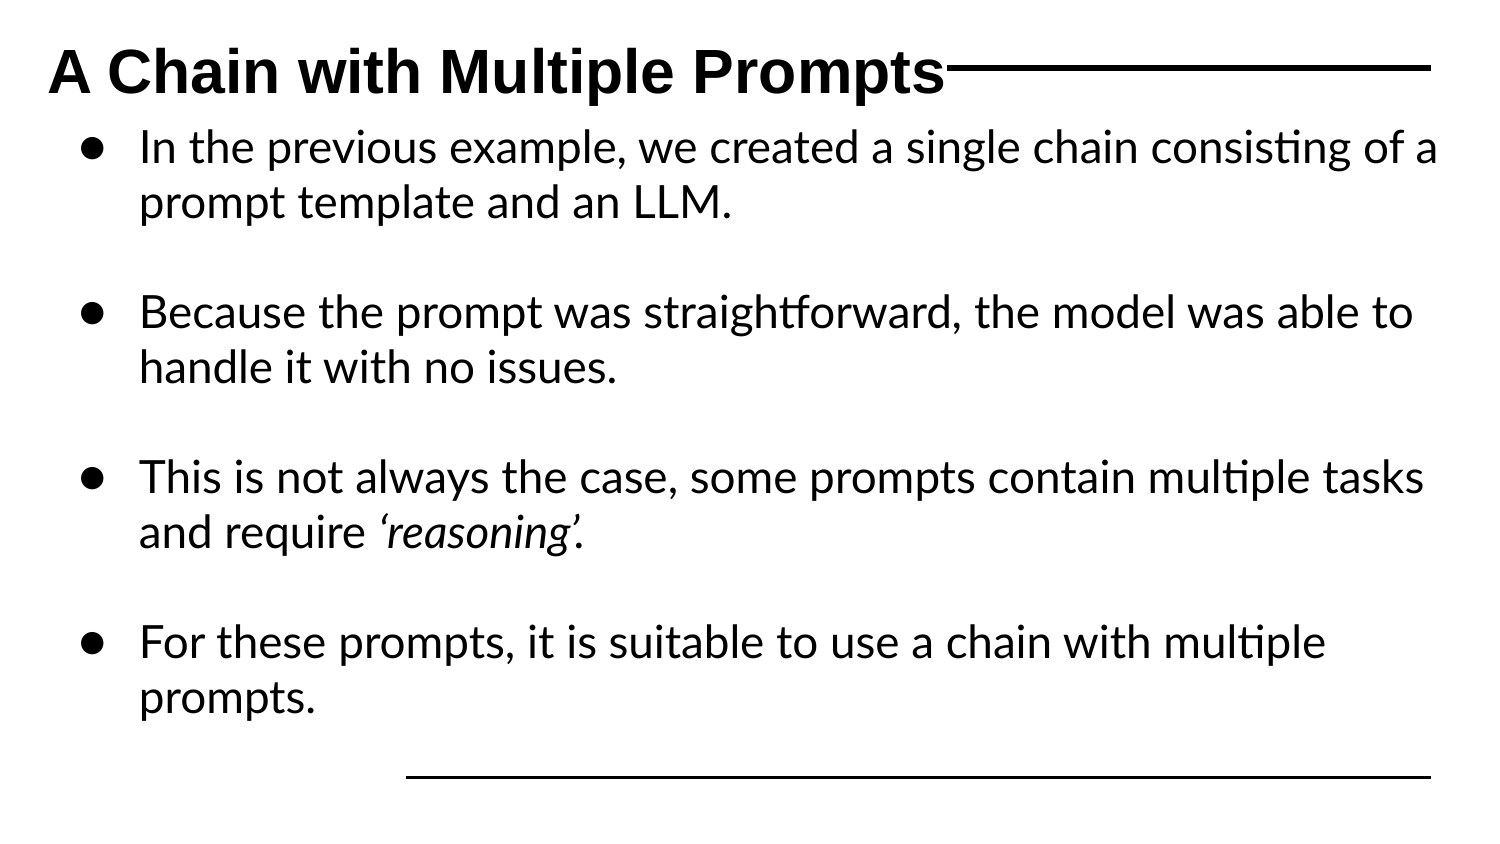

# A Chain with Multiple Prompts
In the previous example, we created a single chain consisting of a prompt template and an LLM.

Because the prompt was straightforward, the model was able to handle it with no issues.

This is not always the case, some prompts contain multiple tasks and require ‘reasoning’.

For these prompts, it is suitable to use a chain with multiple prompts.